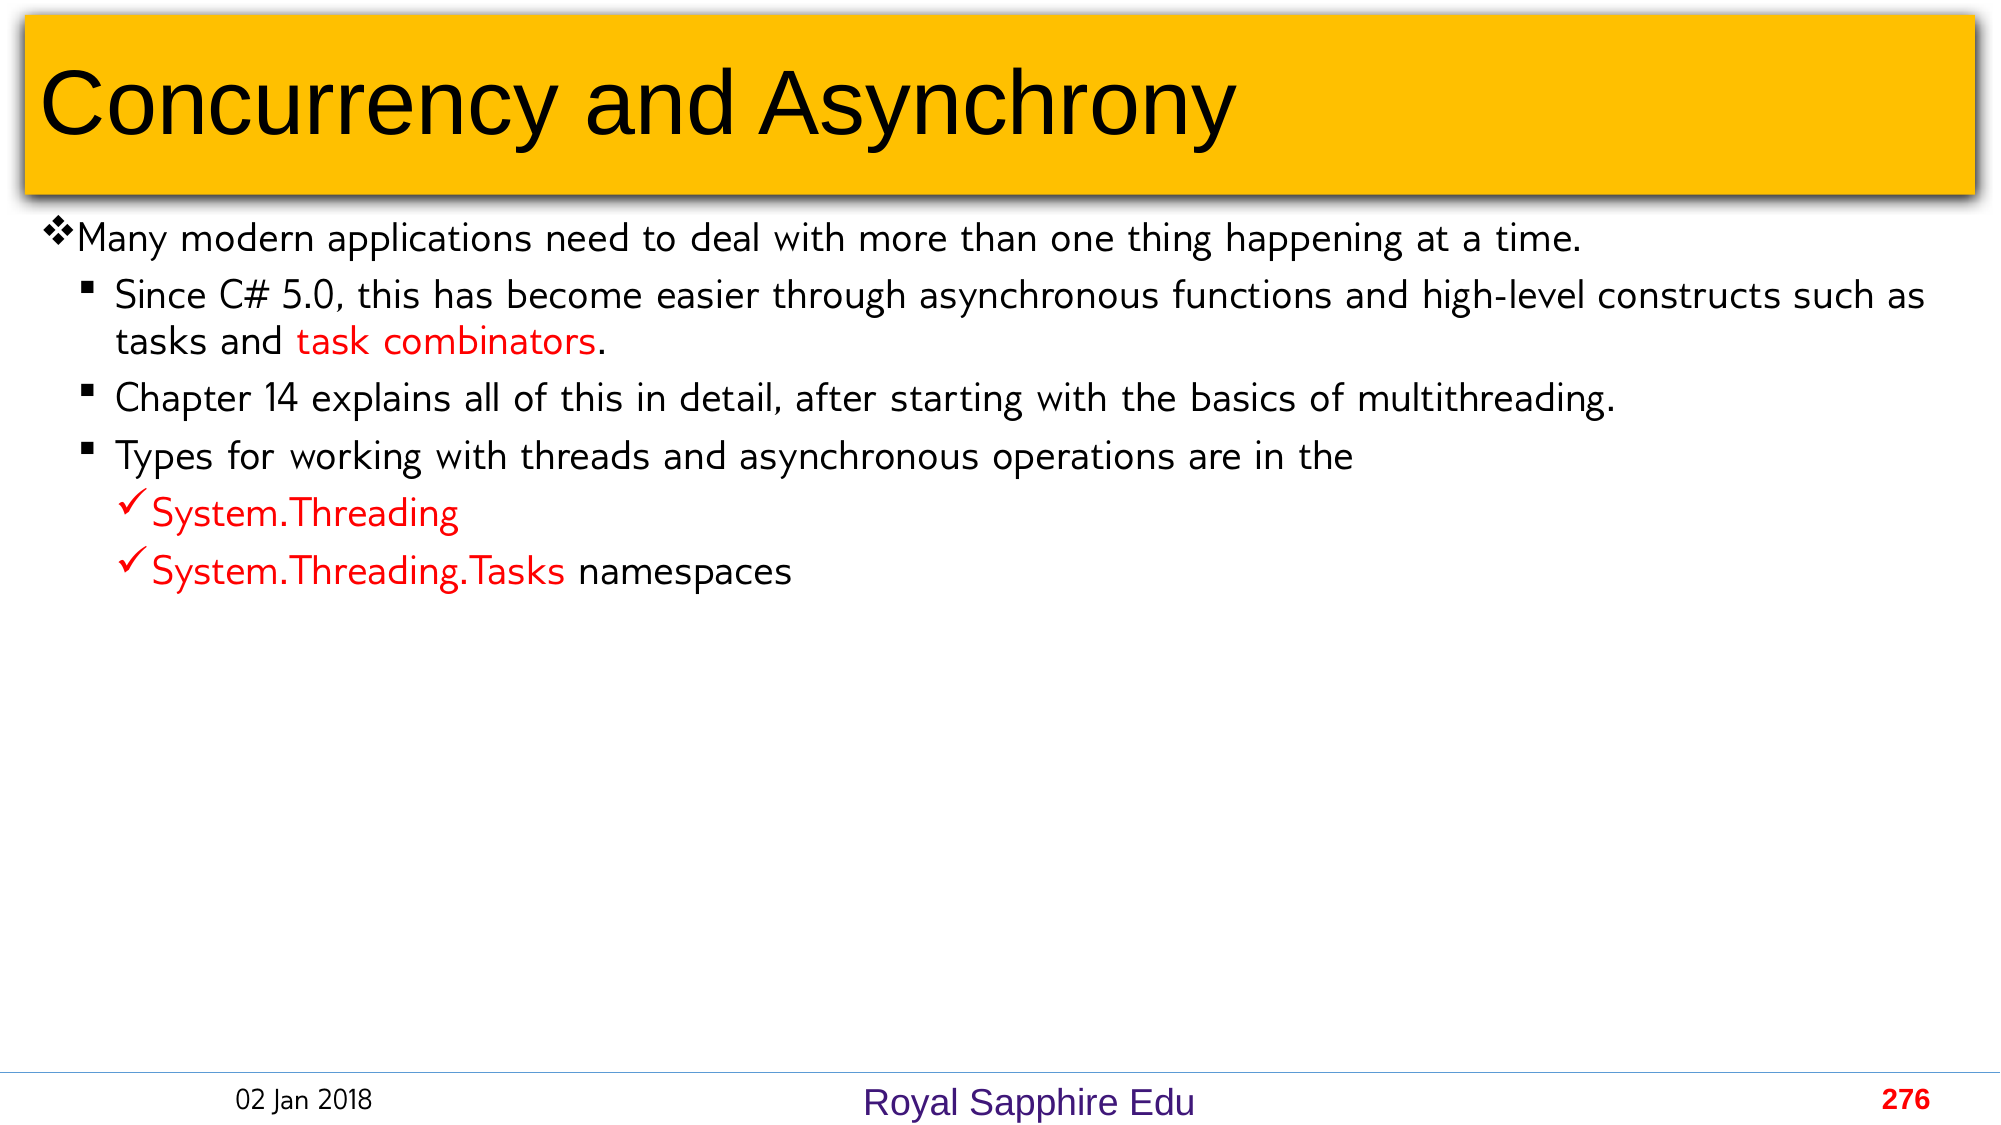

# Concurrency and Asynchrony
Many modern applications need to deal with more than one thing happening at a time.
Since C# 5.0, this has become easier through asynchronous functions and high-level constructs such as tasks and task combinators.
Chapter 14 explains all of this in detail, after starting with the basics of multithreading.
Types for working with threads and asynchronous operations are in the
System.Threading
System.Threading.Tasks namespaces
02 Jan 2018
276